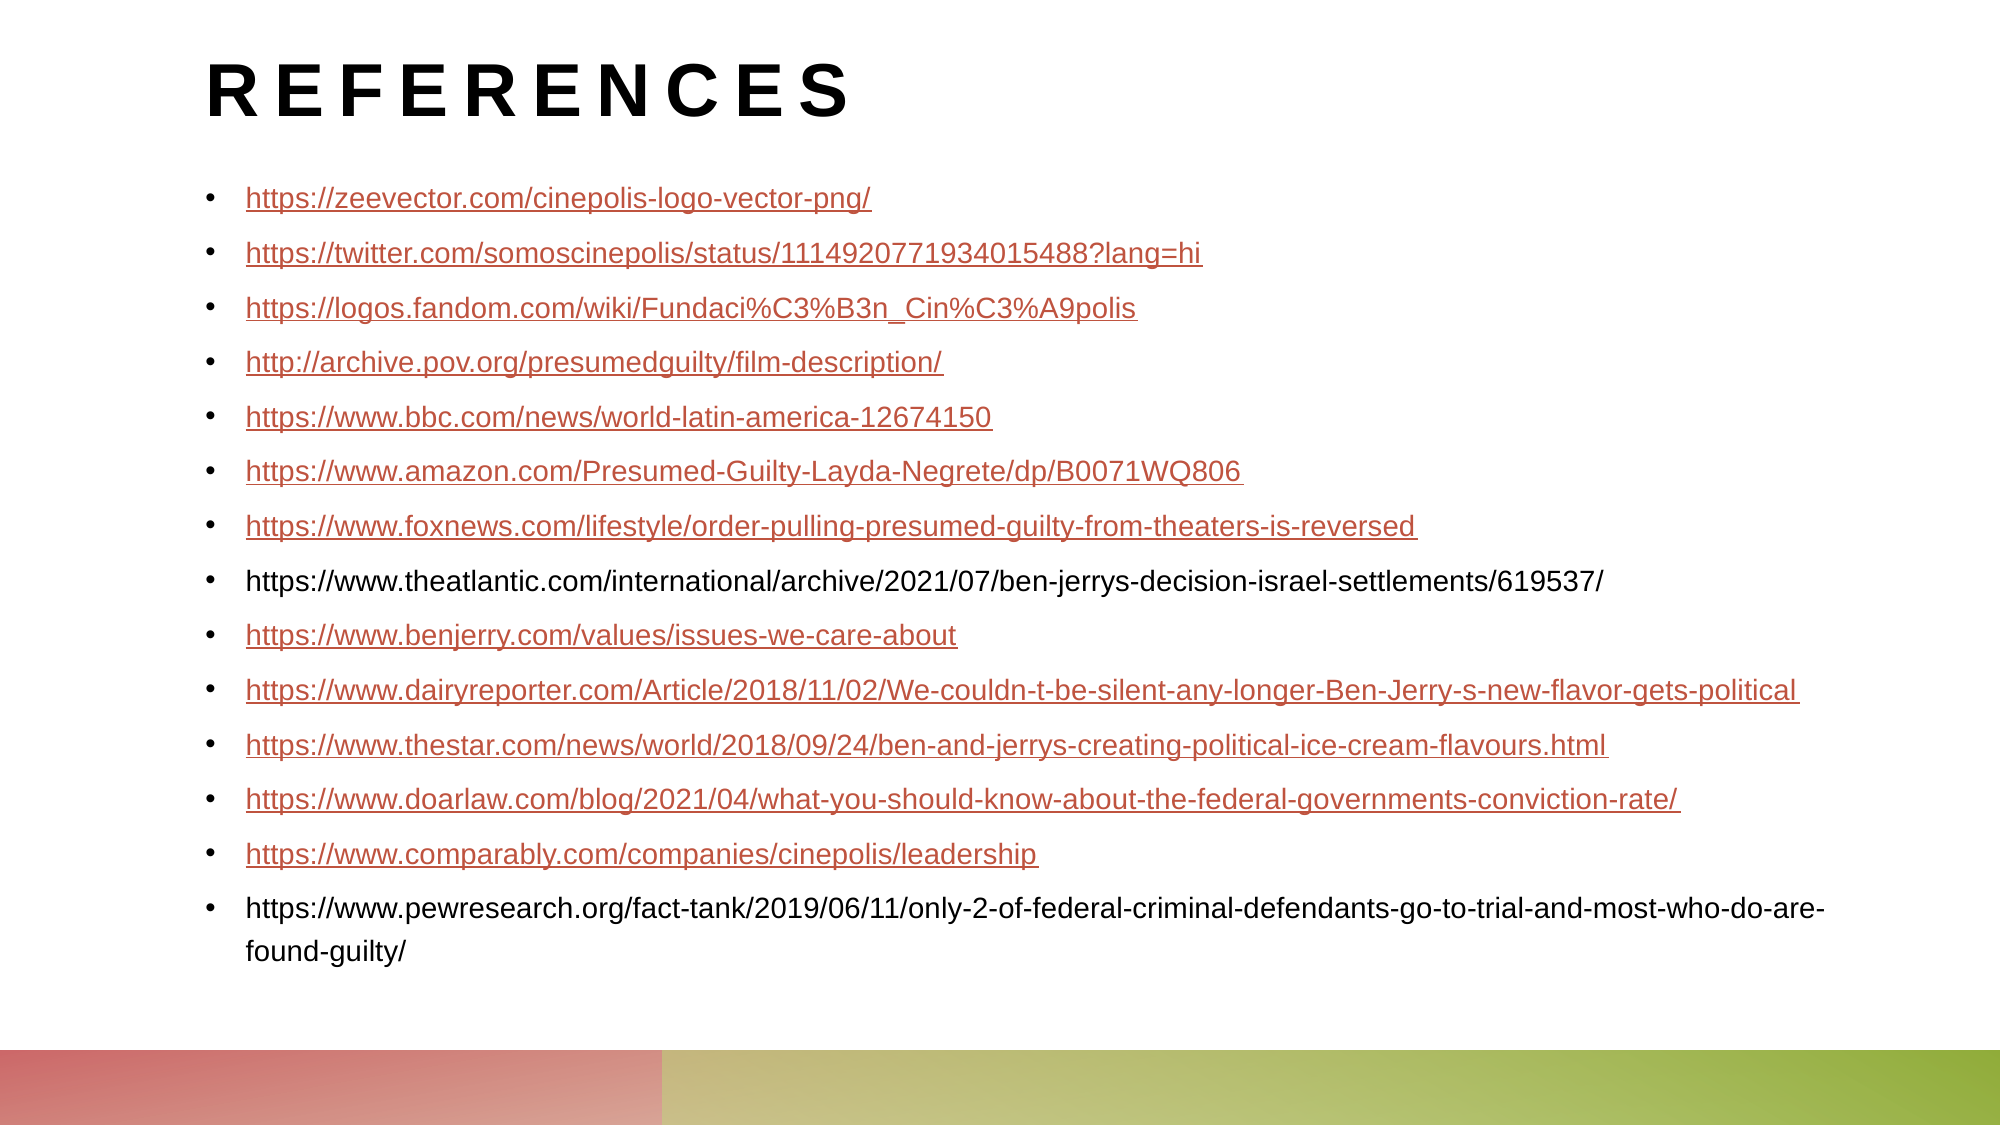

# References
https://zeevector.com/cinepolis-logo-vector-png/
https://twitter.com/somoscinepolis/status/1114920771934015488?lang=hi
https://logos.fandom.com/wiki/Fundaci%C3%B3n_Cin%C3%A9polis
http://archive.pov.org/presumedguilty/film-description/
https://www.bbc.com/news/world-latin-america-12674150
https://www.amazon.com/Presumed-Guilty-Layda-Negrete/dp/B0071WQ806
https://www.foxnews.com/lifestyle/order-pulling-presumed-guilty-from-theaters-is-reversed
https://www.theatlantic.com/international/archive/2021/07/ben-jerrys-decision-israel-settlements/619537/
https://www.benjerry.com/values/issues-we-care-about
https://www.dairyreporter.com/Article/2018/11/02/We-couldn-t-be-silent-any-longer-Ben-Jerry-s-new-flavor-gets-political
https://www.thestar.com/news/world/2018/09/24/ben-and-jerrys-creating-political-ice-cream-flavours.html
https://www.doarlaw.com/blog/2021/04/what-you-should-know-about-the-federal-governments-conviction-rate/
https://www.comparably.com/companies/cinepolis/leadership
https://www.pewresearch.org/fact-tank/2019/06/11/only-2-of-federal-criminal-defendants-go-to-trial-and-most-who-do-are-found-guilty/